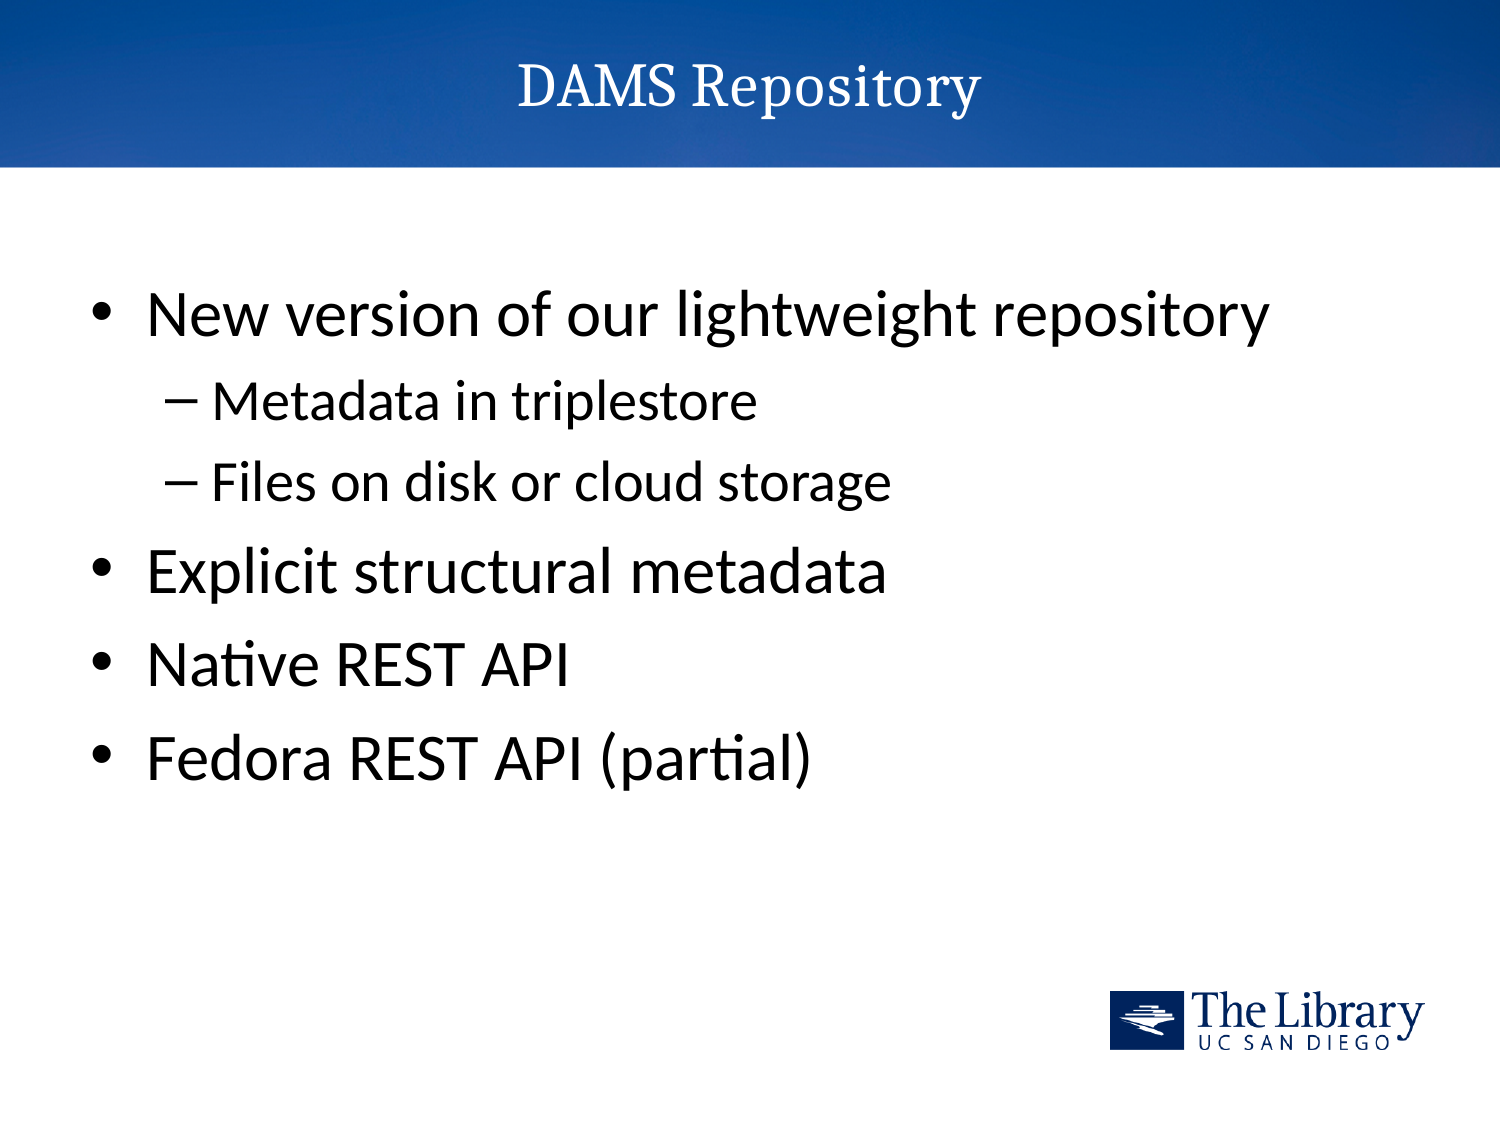

# DAMS Repository
New version of our lightweight repository
Metadata in triplestore
Files on disk or cloud storage
Explicit structural metadata
Native REST API
Fedora REST API (partial)